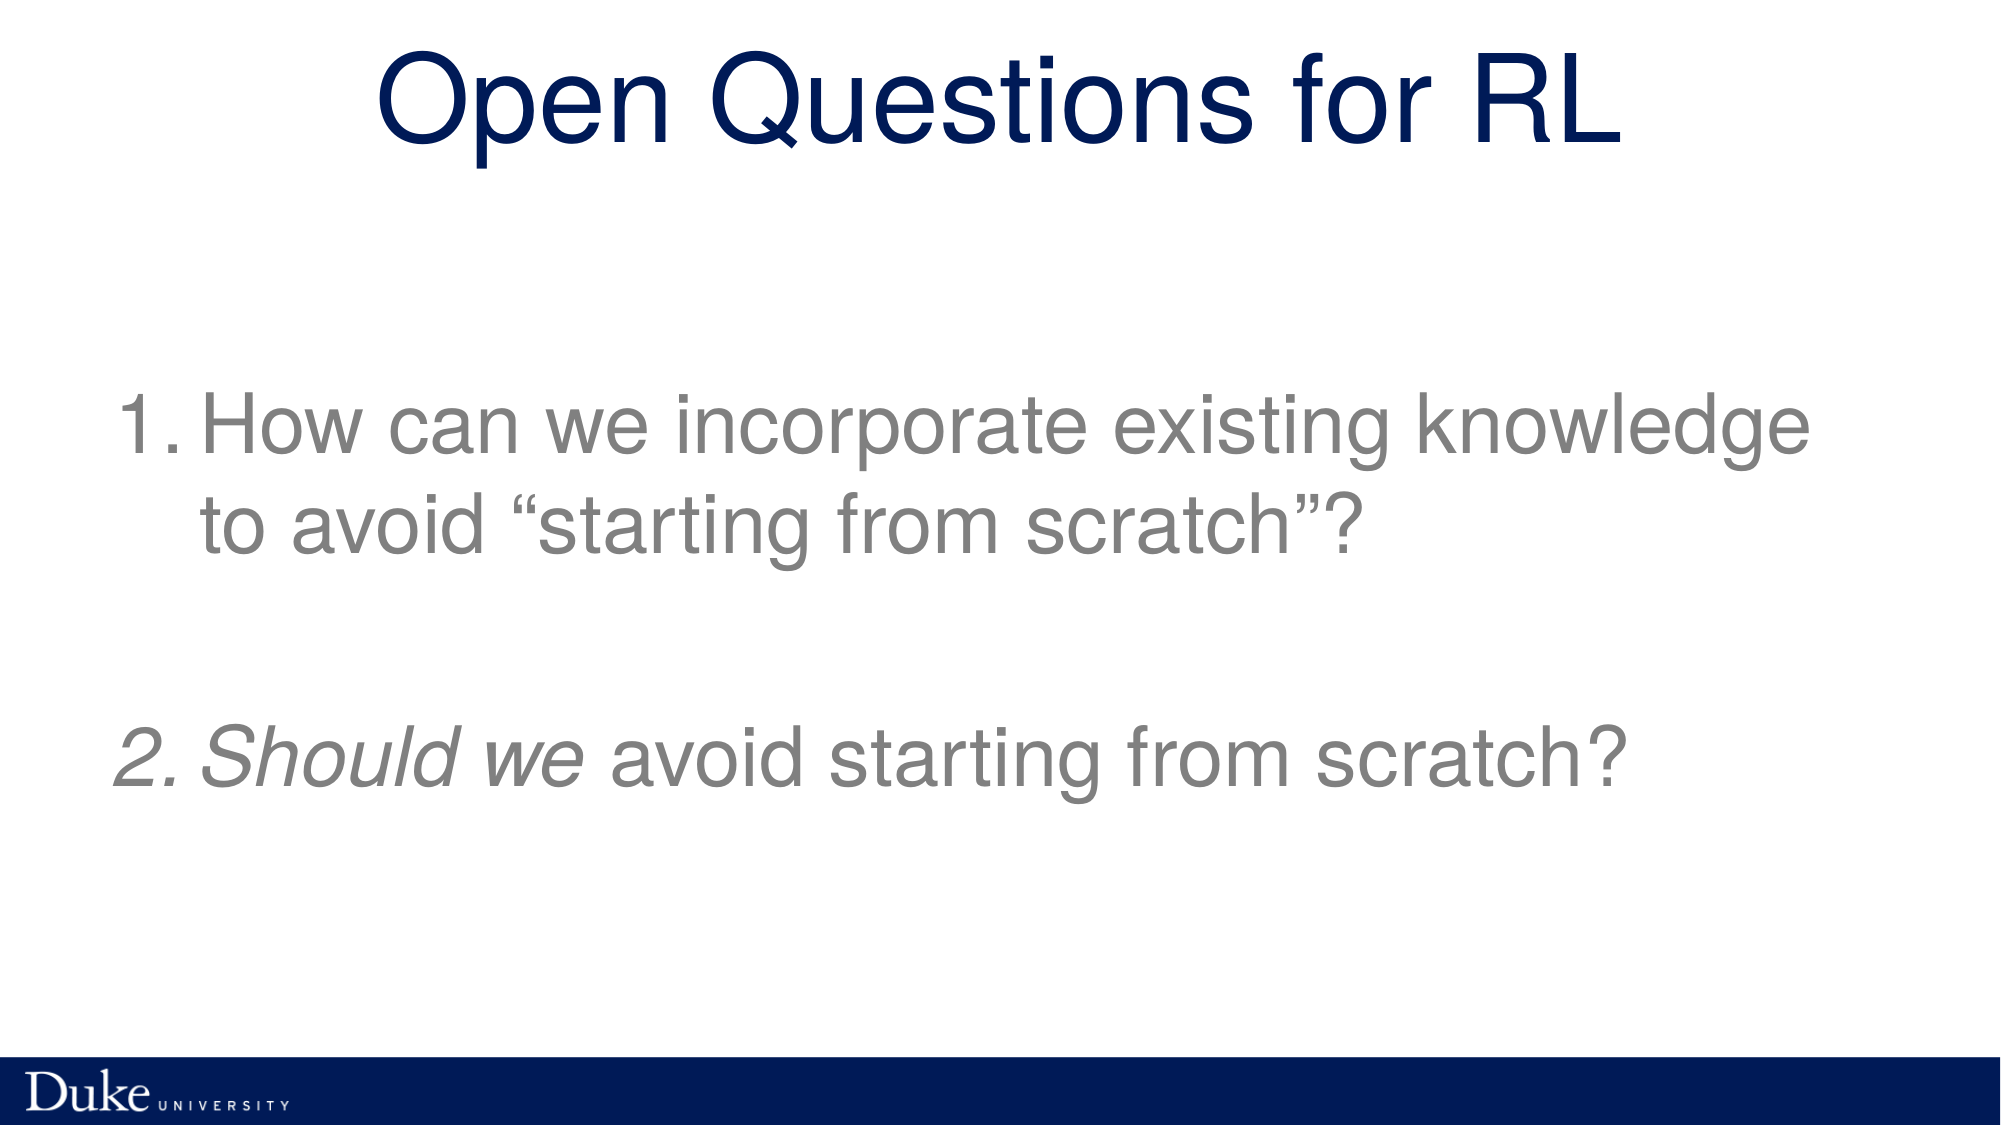

# Open Questions for RL
How can we incorporate existing knowledge to avoid “starting from scratch”?

Should we avoid starting from scratch?